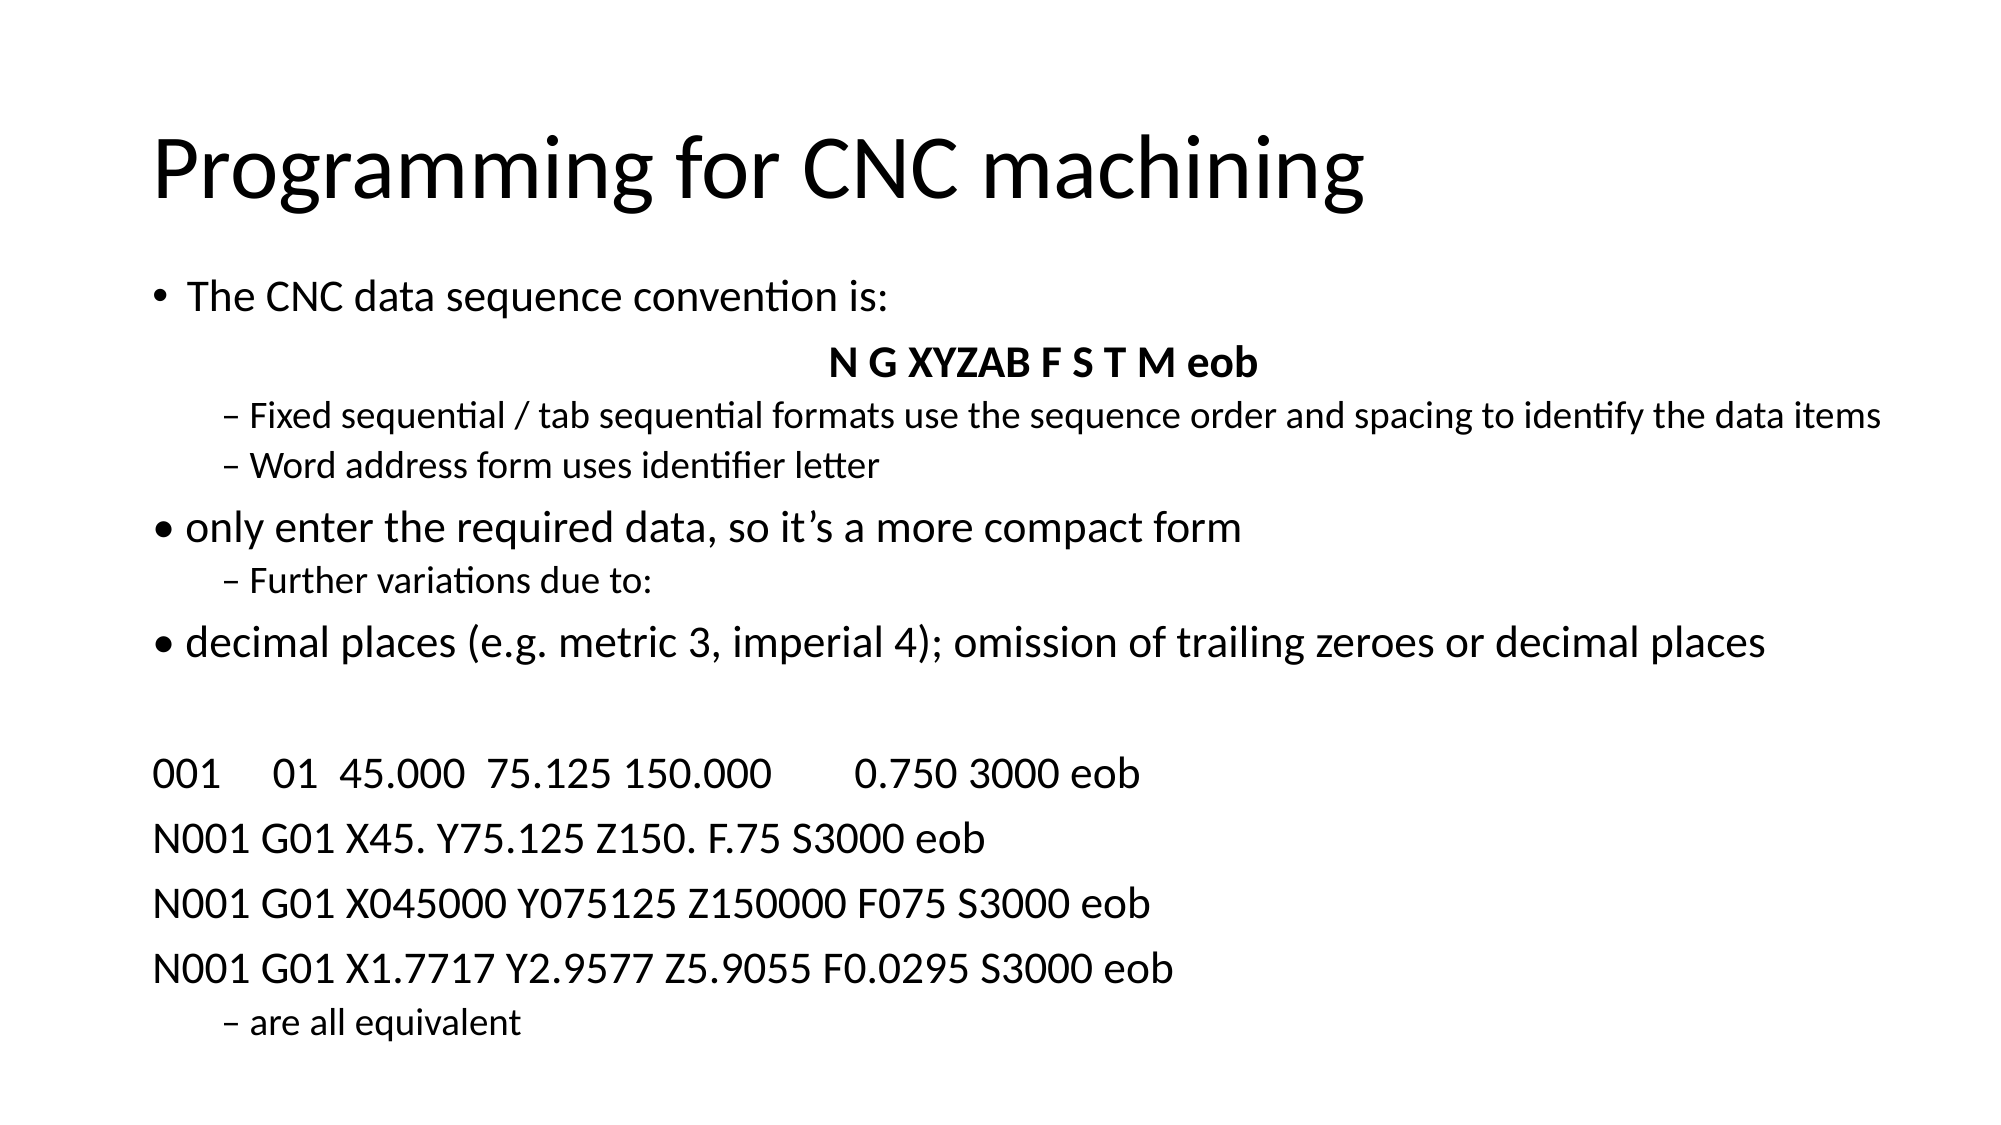

# Programming for CNC machining
The CNC data sequence convention is:
N G XYZAB F S T M eob
– Fixed sequential / tab sequential formats use the sequence order and spacing to identify the data items
– Word address form uses identifier letter
• only enter the required data, so it’s a more compact form
– Further variations due to:
• decimal places (e.g. metric 3, imperial 4); omission of trailing zeroes or decimal places

001     01  45.000  75.125 150.000	0.750 3000 eob
N001 G01 X45. Y75.125 Z150. F.75 S3000 eob
N001 G01 X045000 Y075125 Z150000 F075 S3000 eob
N001 G01 X1.7717 Y2.9577 Z5.9055 F0.0295 S3000 eob
– are all equivalent